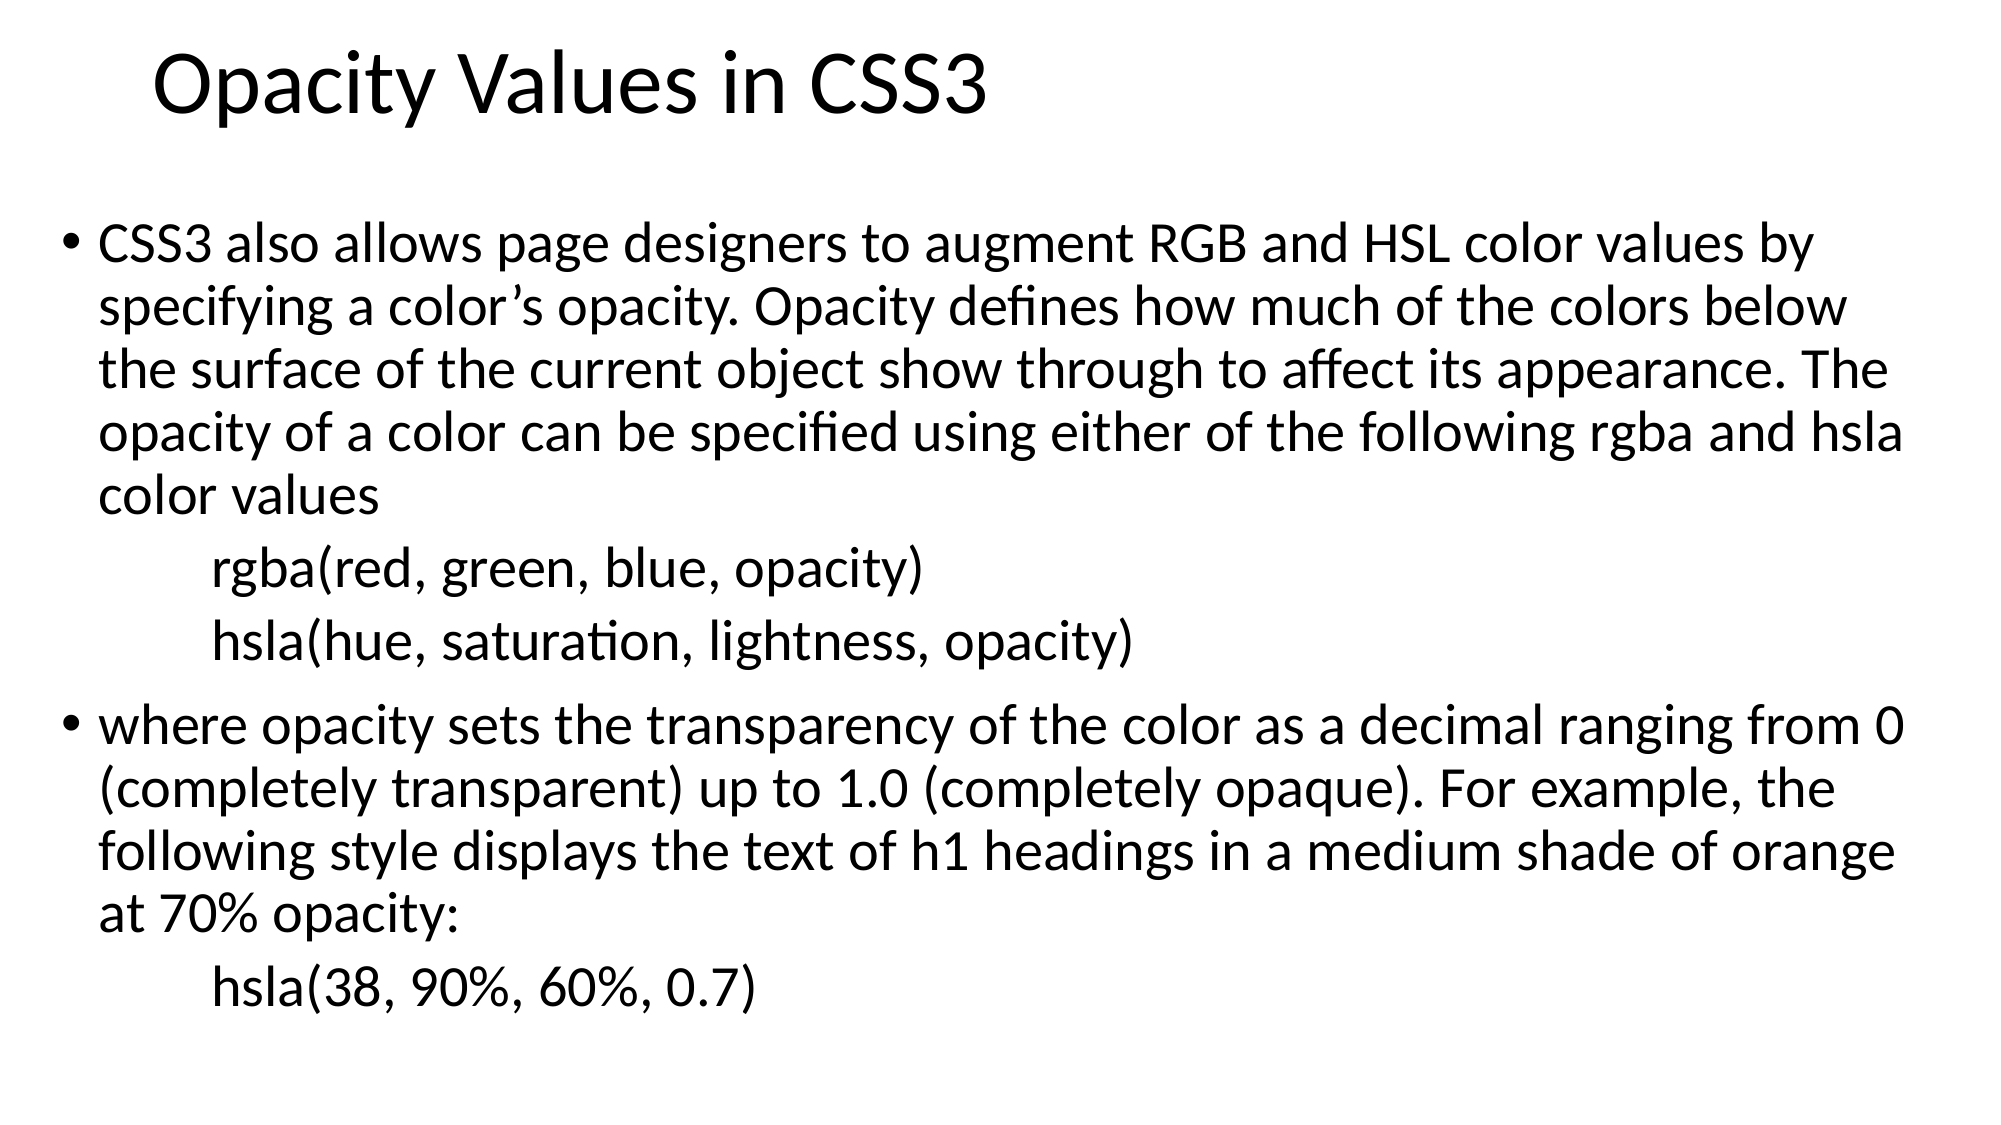

# Opacity Values in CSS3
CSS3 also allows page designers to augment RGB and HSL color values by specifying a color’s opacity. Opacity defines how much of the colors below the surface of the current object show through to affect its appearance. The opacity of a color can be specified using either of the following rgba and hsla color values
rgba(red, green, blue, opacity)
hsla(hue, saturation, lightness, opacity)
where opacity sets the transparency of the color as a decimal ranging from 0 (completely transparent) up to 1.0 (completely opaque). For example, the following style displays the text of h1 headings in a medium shade of orange at 70% opacity:
hsla(38, 90%, 60%, 0.7)